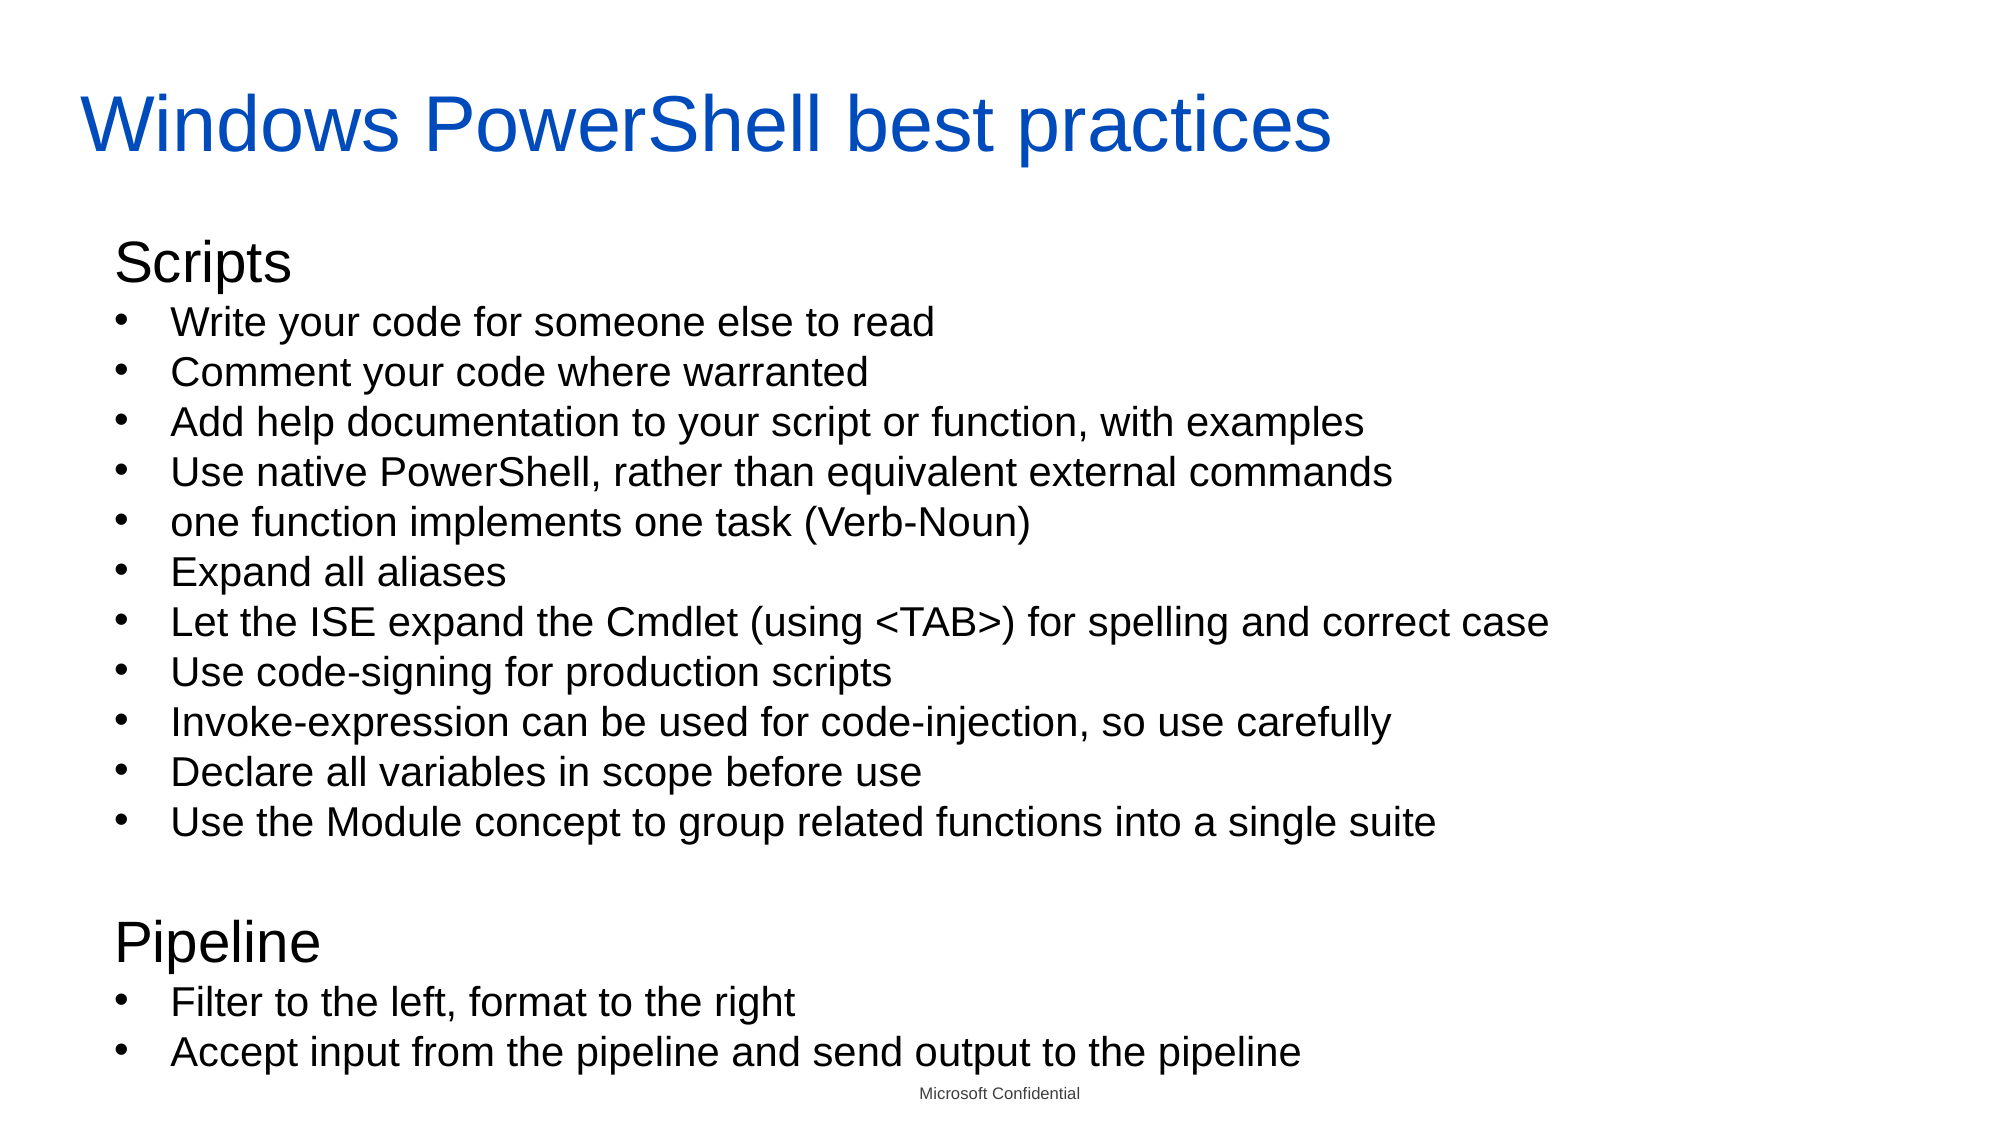

Windows PowerShell best practices
Scripts
Write your code for someone else to read
Comment your code where warranted
Add help documentation to your script or function, with examples
Use native PowerShell, rather than equivalent external commands
one function implements one task (Verb-Noun)
Expand all aliases
Let the ISE expand the Cmdlet (using <TAB>) for spelling and correct case
Use code-signing for production scripts
Invoke-expression can be used for code-injection, so use carefully
Declare all variables in scope before use
Use the Module concept to group related functions into a single suite

Pipeline
Filter to the left, format to the right
Accept input from the pipeline and send output to the pipeline

|  |
| --- |